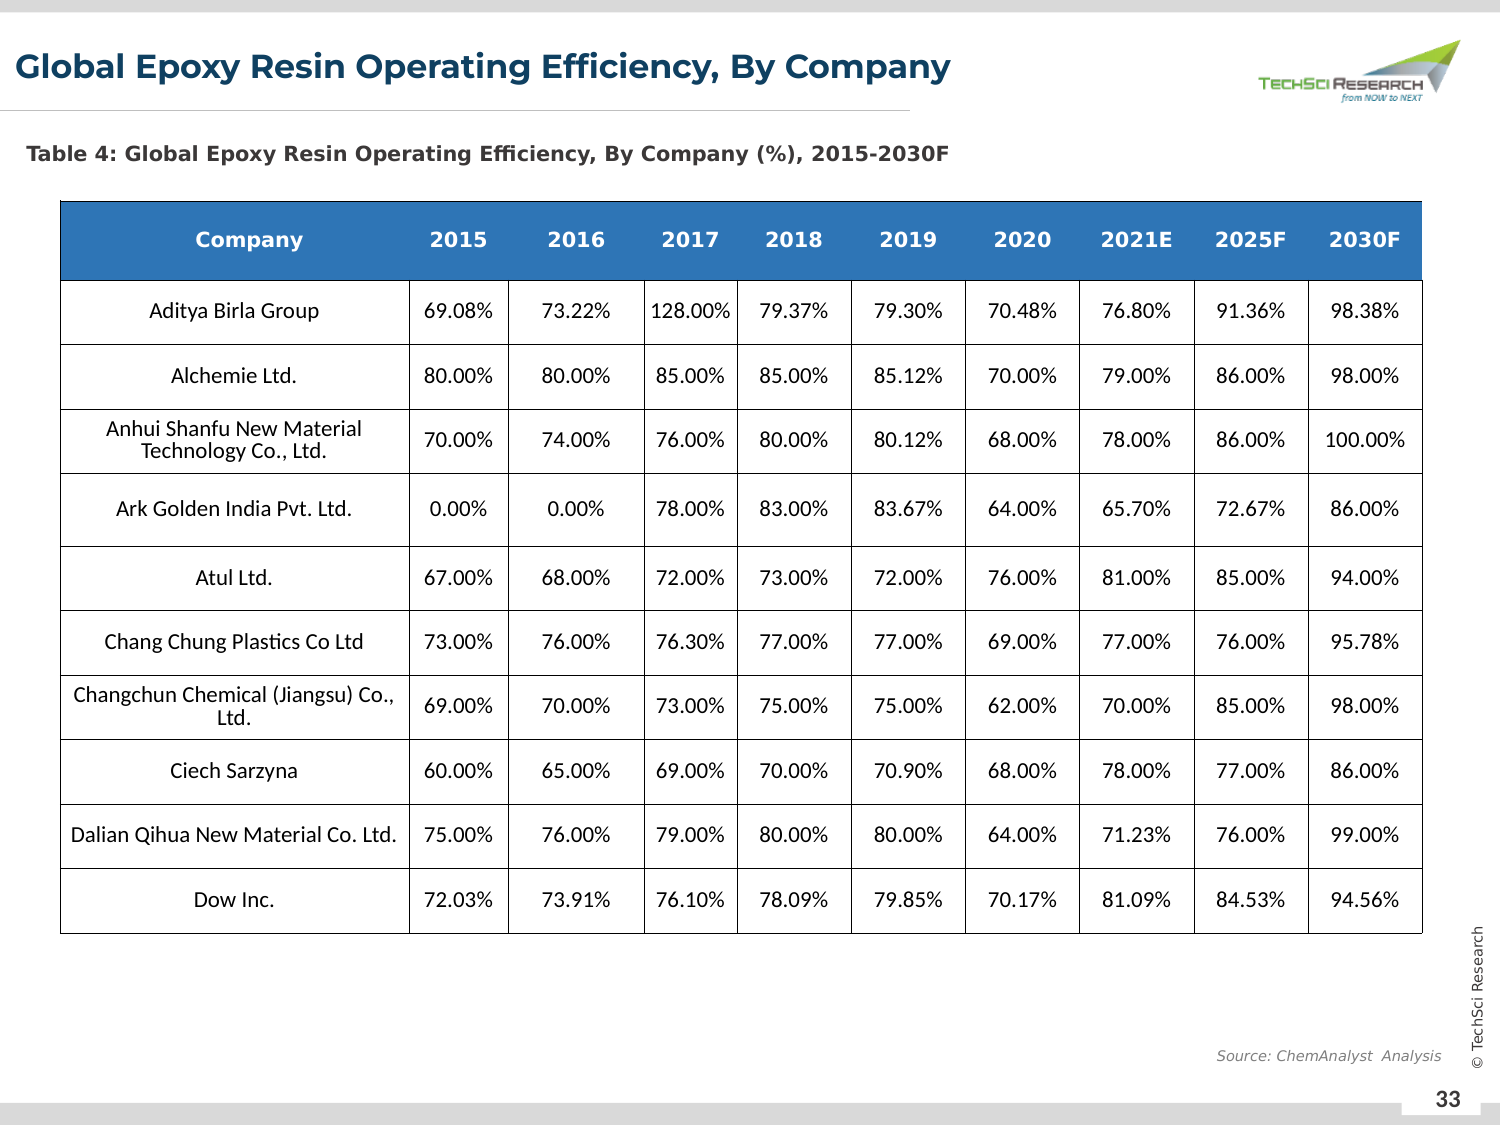

Global Epoxy Resin Operating Efficiency, By Company
Table 4: Global Epoxy Resin Operating Efficiency, By Company (%), 2015-2030F
| Company | 2015 | 2016 | 2017 | 2018 | 2019 | 2020 | 2021E | 2025F | 2030F |
| --- | --- | --- | --- | --- | --- | --- | --- | --- | --- |
| Aditya Birla Group | 69.08% | 73.22% | 128.00% | 79.37% | 79.30% | 70.48% | 76.80% | 91.36% | 98.38% |
| Alchemie Ltd. | 80.00% | 80.00% | 85.00% | 85.00% | 85.12% | 70.00% | 79.00% | 86.00% | 98.00% |
| Anhui Shanfu New Material Technology Co., Ltd. | 70.00% | 74.00% | 76.00% | 80.00% | 80.12% | 68.00% | 78.00% | 86.00% | 100.00% |
| Ark Golden India Pvt. Ltd. | 0.00% | 0.00% | 78.00% | 83.00% | 83.67% | 64.00% | 65.70% | 72.67% | 86.00% |
| Atul Ltd. | 67.00% | 68.00% | 72.00% | 73.00% | 72.00% | 76.00% | 81.00% | 85.00% | 94.00% |
| Chang Chung Plastics Co Ltd | 73.00% | 76.00% | 76.30% | 77.00% | 77.00% | 69.00% | 77.00% | 76.00% | 95.78% |
| Changchun Chemical (Jiangsu) Co., Ltd. | 69.00% | 70.00% | 73.00% | 75.00% | 75.00% | 62.00% | 70.00% | 85.00% | 98.00% |
| Ciech Sarzyna | 60.00% | 65.00% | 69.00% | 70.00% | 70.90% | 68.00% | 78.00% | 77.00% | 86.00% |
| Dalian Qihua New Material Co. Ltd. | 75.00% | 76.00% | 79.00% | 80.00% | 80.00% | 64.00% | 71.23% | 76.00% | 99.00% |
| Dow Inc. | 72.03% | 73.91% | 76.10% | 78.09% | 79.85% | 70.17% | 81.09% | 84.53% | 94.56% |
Source: ChemAnalyst  Analysis